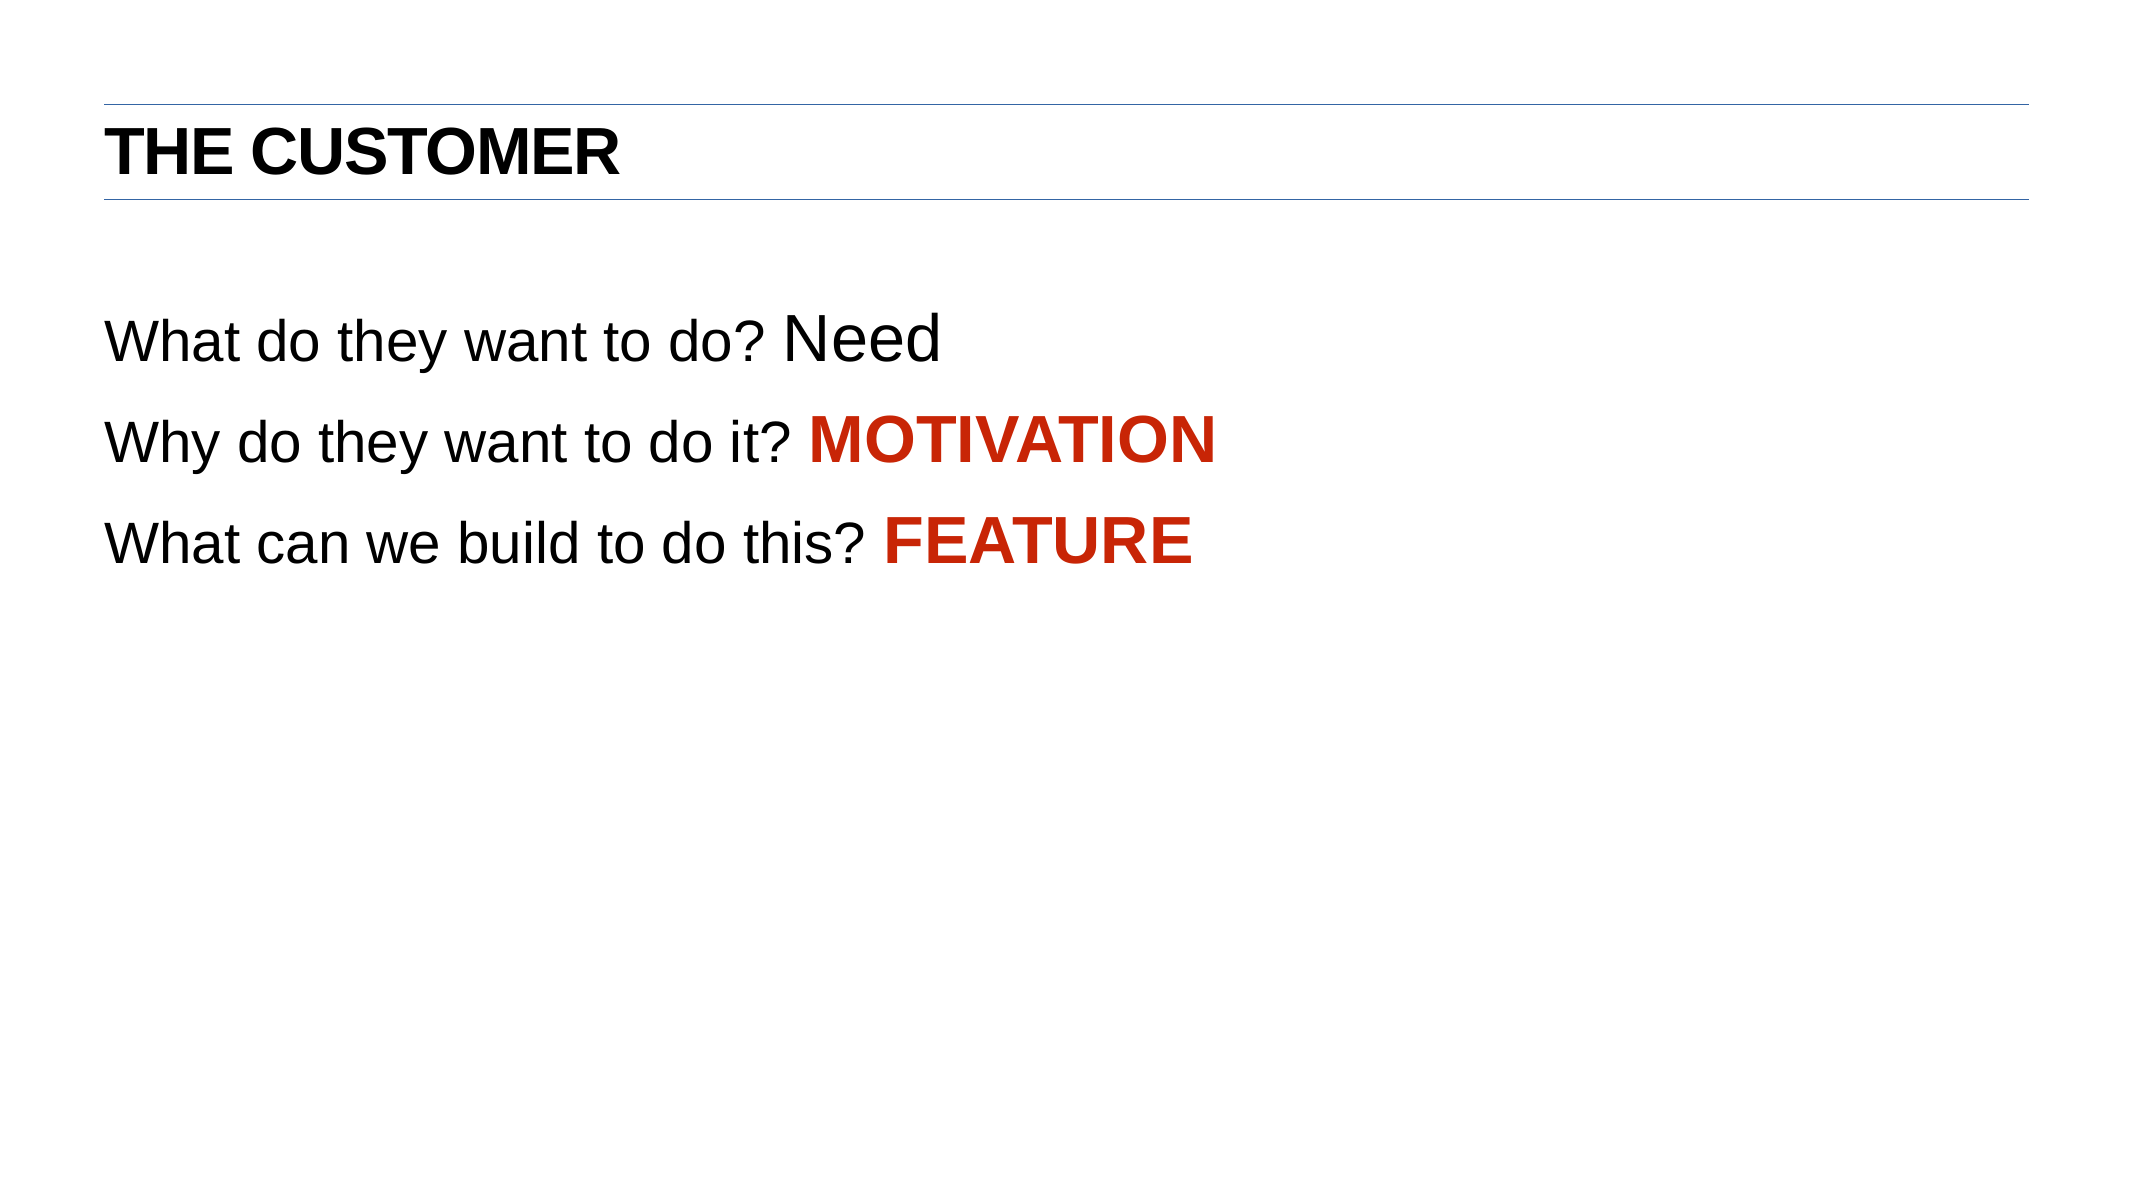

the customer
What do they want to do? Need
Why do they want to do it? Motivation
What can we build to do this? Feature